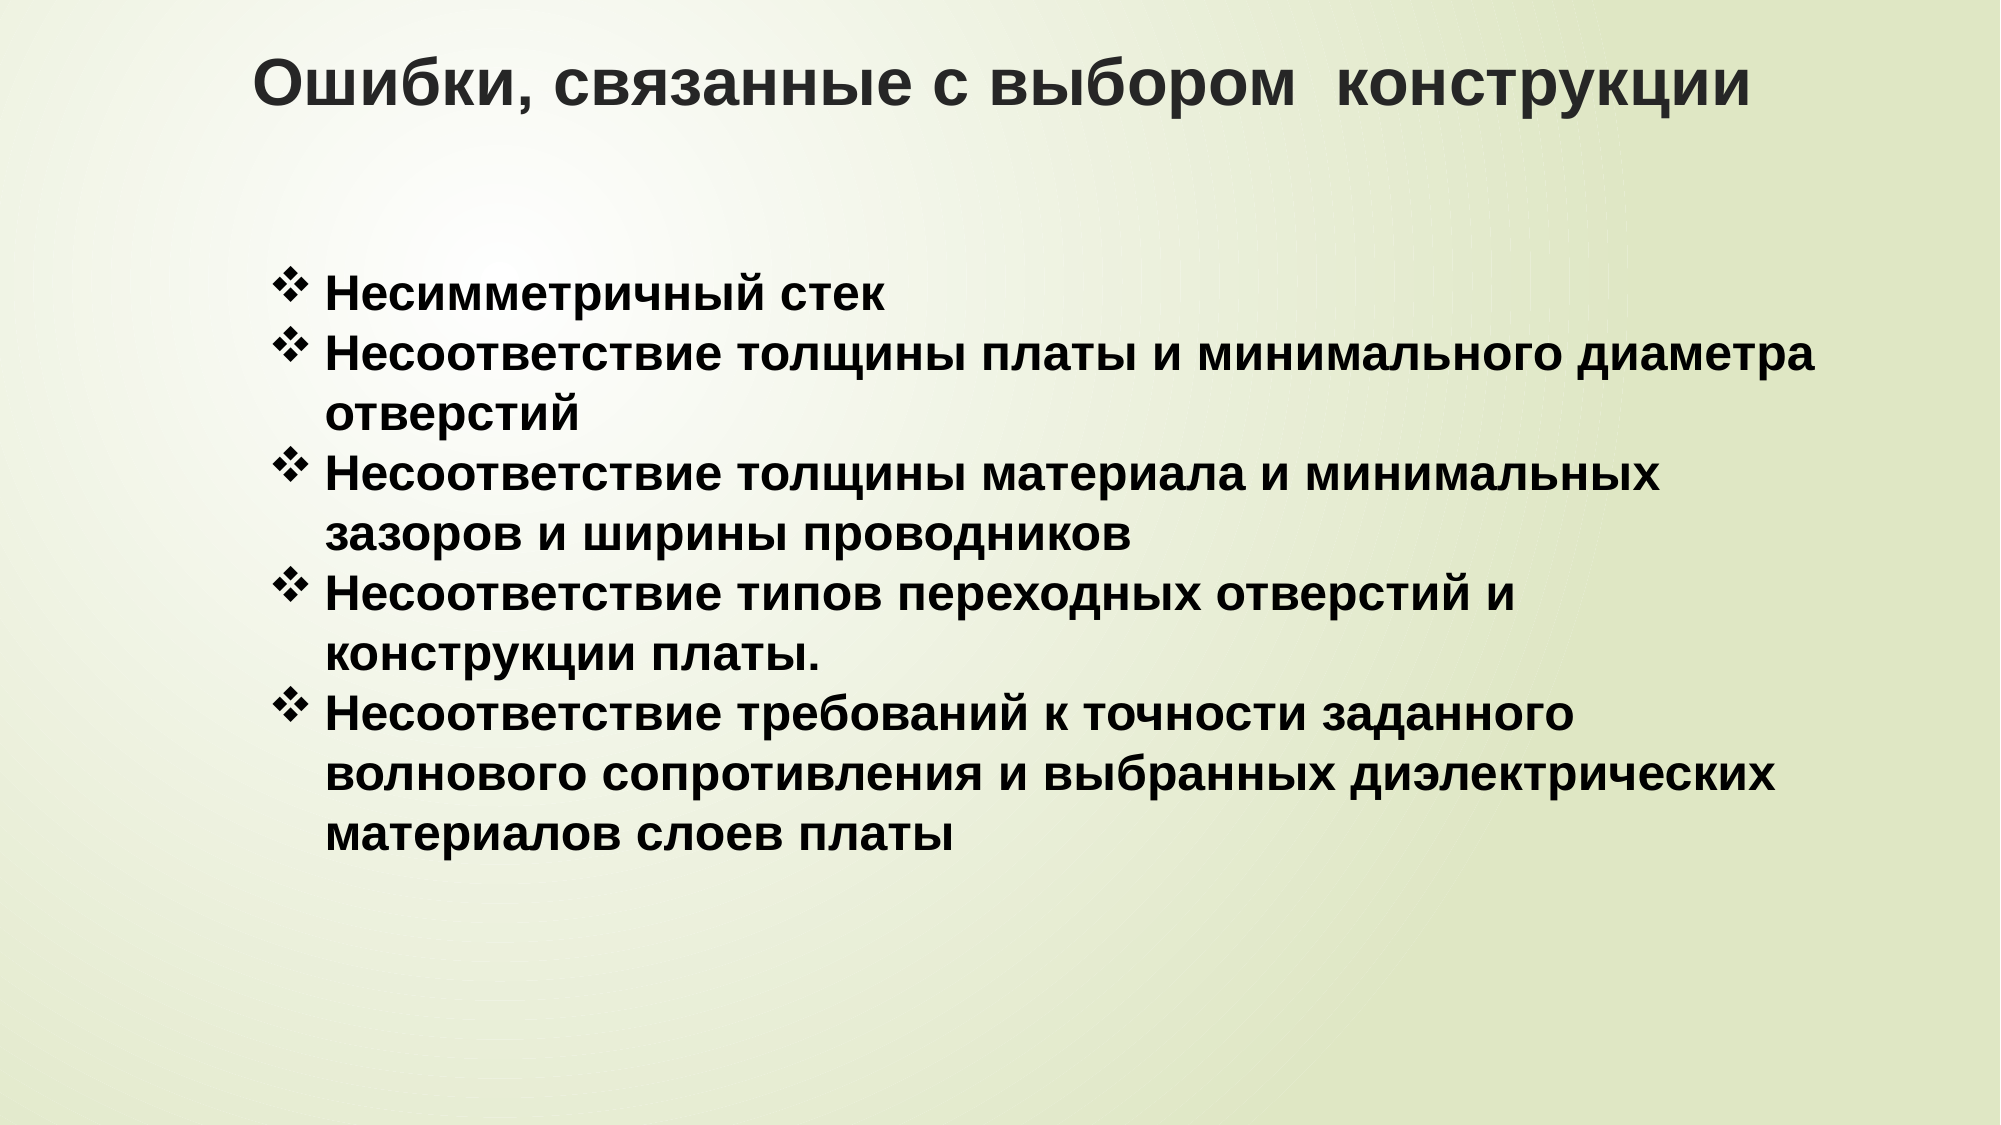

# Ошибки, связанные с выбором  конструкции
Несимметричный стек
Несоответствие толщины платы и минимального диаметра отверстий
Несоответствие толщины материала и минимальных зазоров и ширины проводников
Несоответствие типов переходных отверстий и конструкции платы.
Несоответствие требований к точности заданного волнового сопротивления и выбранных диэлектрических материалов слоев платы